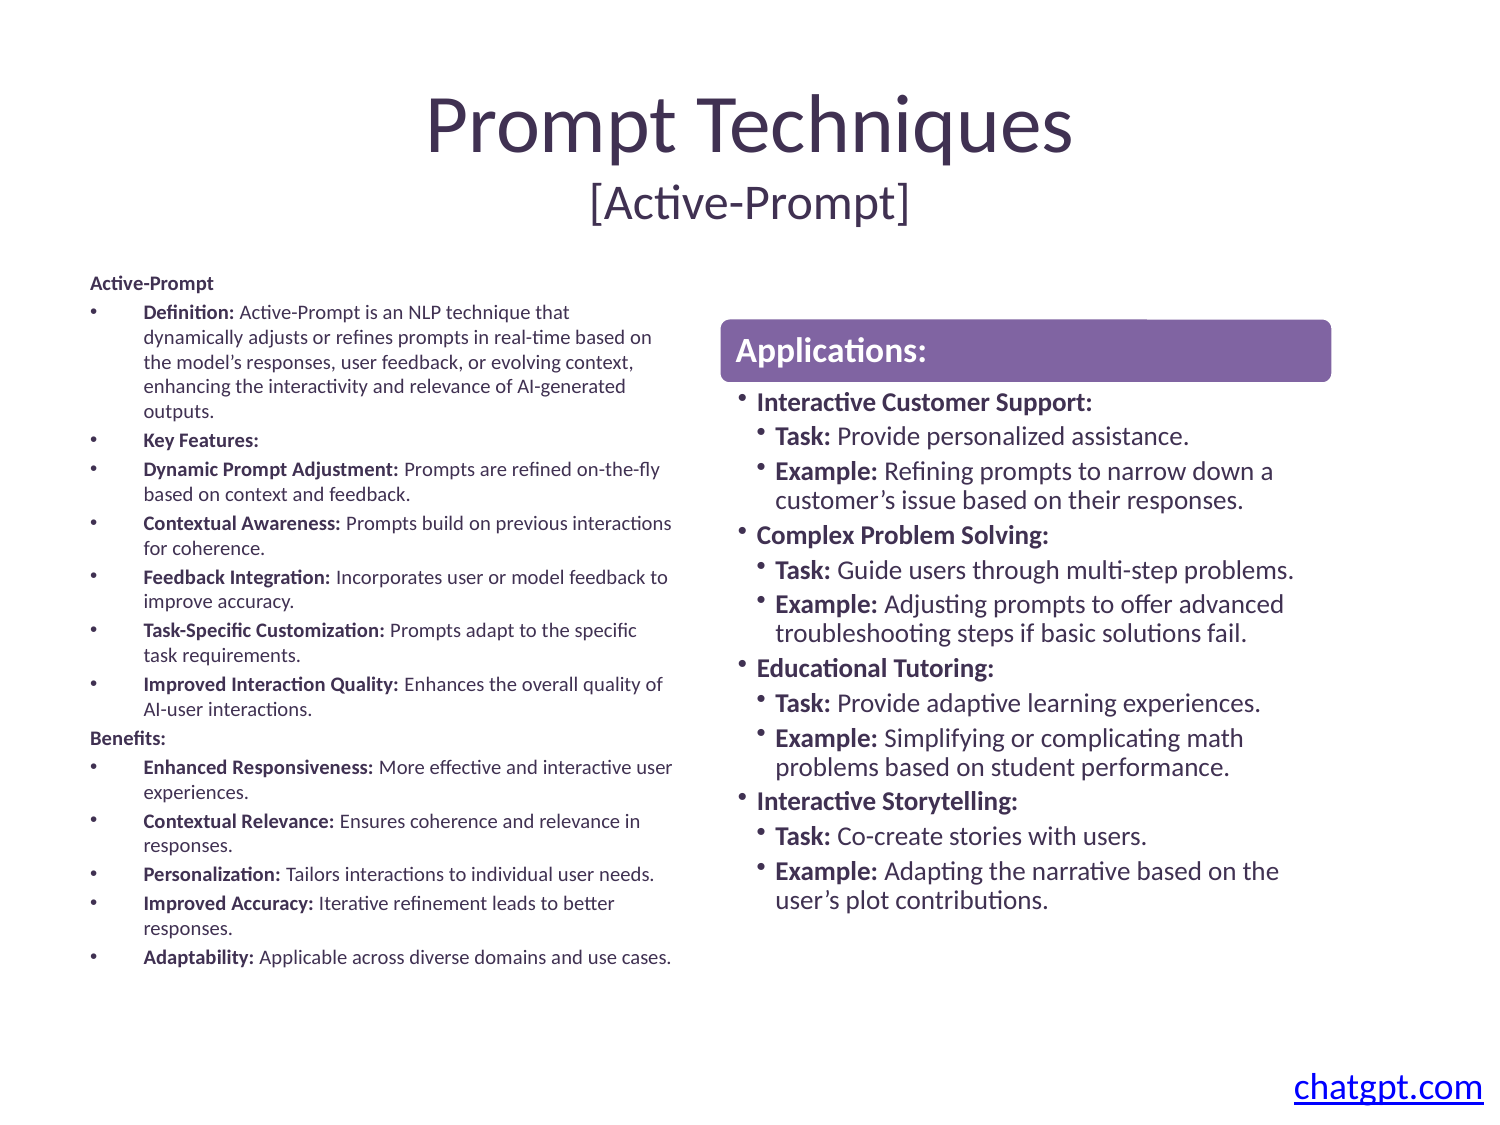

# Prompt Techniques [Active-Prompt]
Applications:
Interactive Customer Support:
Task: Provide personalized assistance.
Example: Refining prompts to narrow down a customer’s issue based on their responses.
Complex Problem Solving:
Task: Guide users through multi-step problems.
Example: Adjusting prompts to offer advanced troubleshooting steps if basic solutions fail.
Educational Tutoring:
Task: Provide adaptive learning experiences.
Example: Simplifying or complicating math problems based on student performance.
Interactive Storytelling:
Task: Co-create stories with users.
Example: Adapting the narrative based on the user’s plot contributions.
Active-Prompt
Definition: Active-Prompt is an NLP technique that dynamically adjusts or refines prompts in real-time based on the model’s responses, user feedback, or evolving context, enhancing the interactivity and relevance of AI-generated outputs.
Key Features:
Dynamic Prompt Adjustment: Prompts are refined on-the-fly based on context and feedback.
Contextual Awareness: Prompts build on previous interactions for coherence.
Feedback Integration: Incorporates user or model feedback to improve accuracy.
Task-Specific Customization: Prompts adapt to the specific task requirements.
Improved Interaction Quality: Enhances the overall quality of AI-user interactions.
Benefits:
Enhanced Responsiveness: More effective and interactive user experiences.
Contextual Relevance: Ensures coherence and relevance in responses.
Personalization: Tailors interactions to individual user needs.
Improved Accuracy: Iterative refinement leads to better responses.
Adaptability: Applicable across diverse domains and use cases.
chatgpt.com